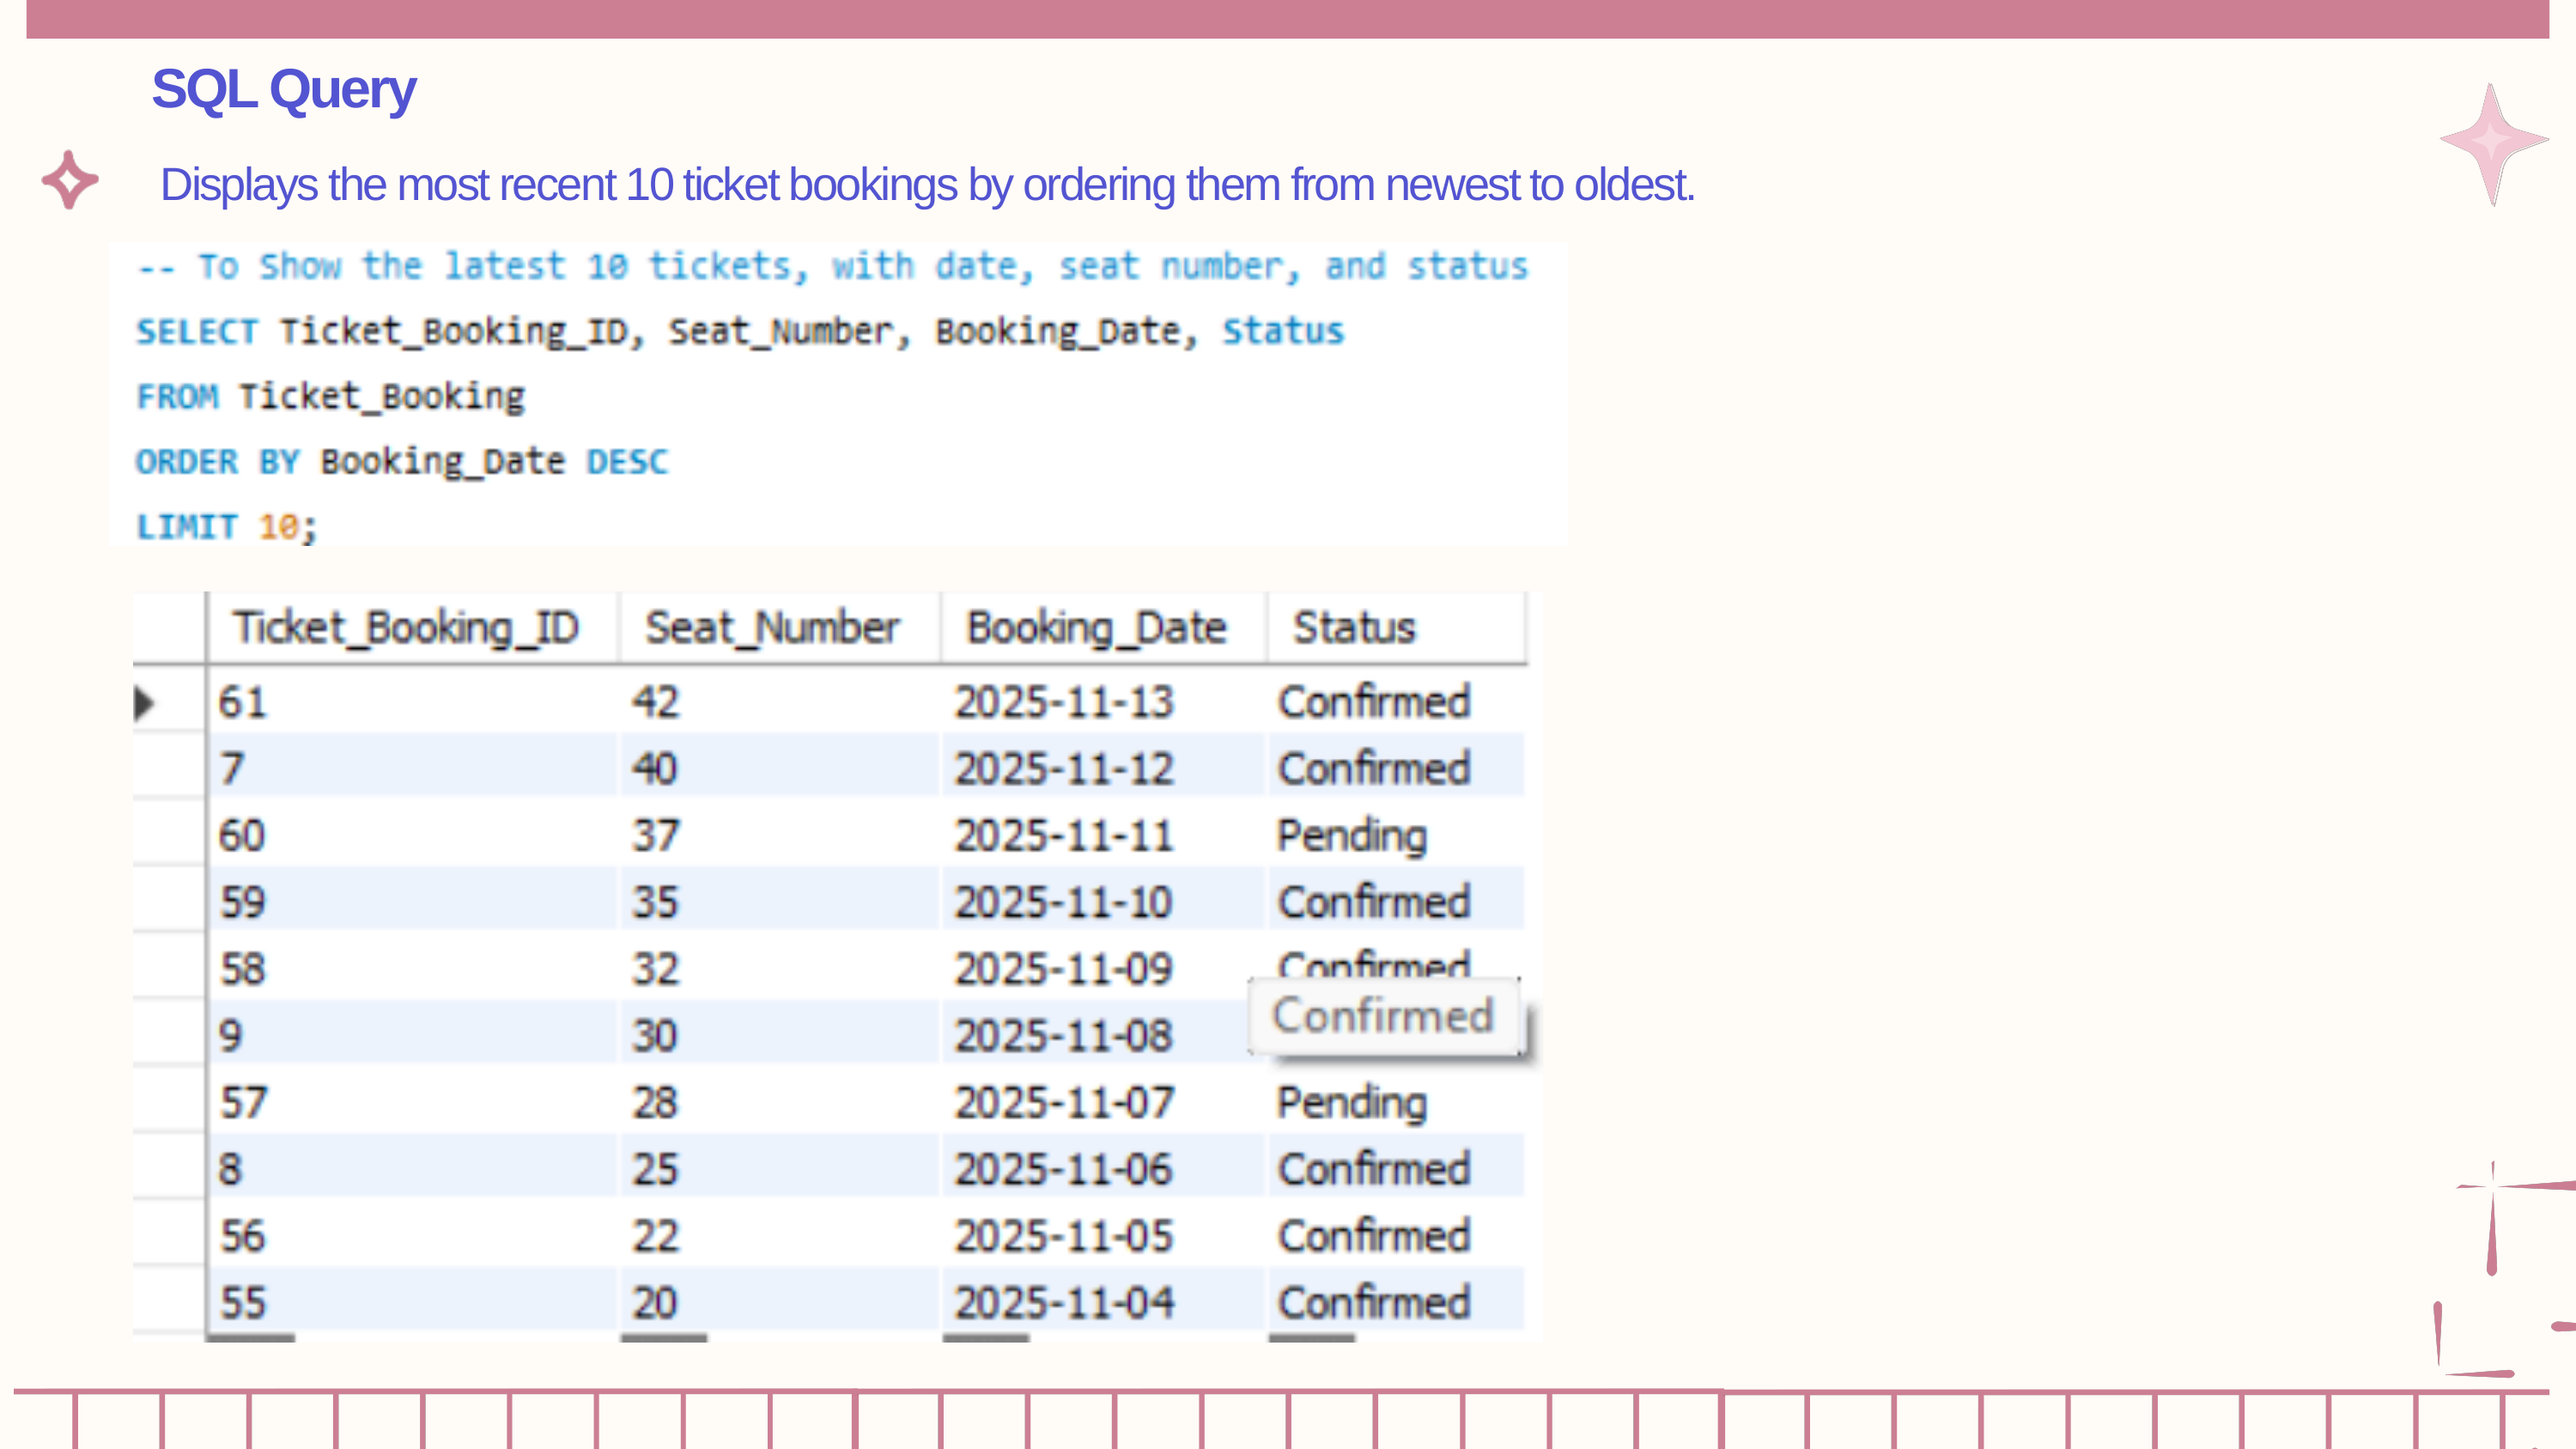

SQL Query

Displays the most recent 10 ticket bookings by ordering them from newest to oldest.